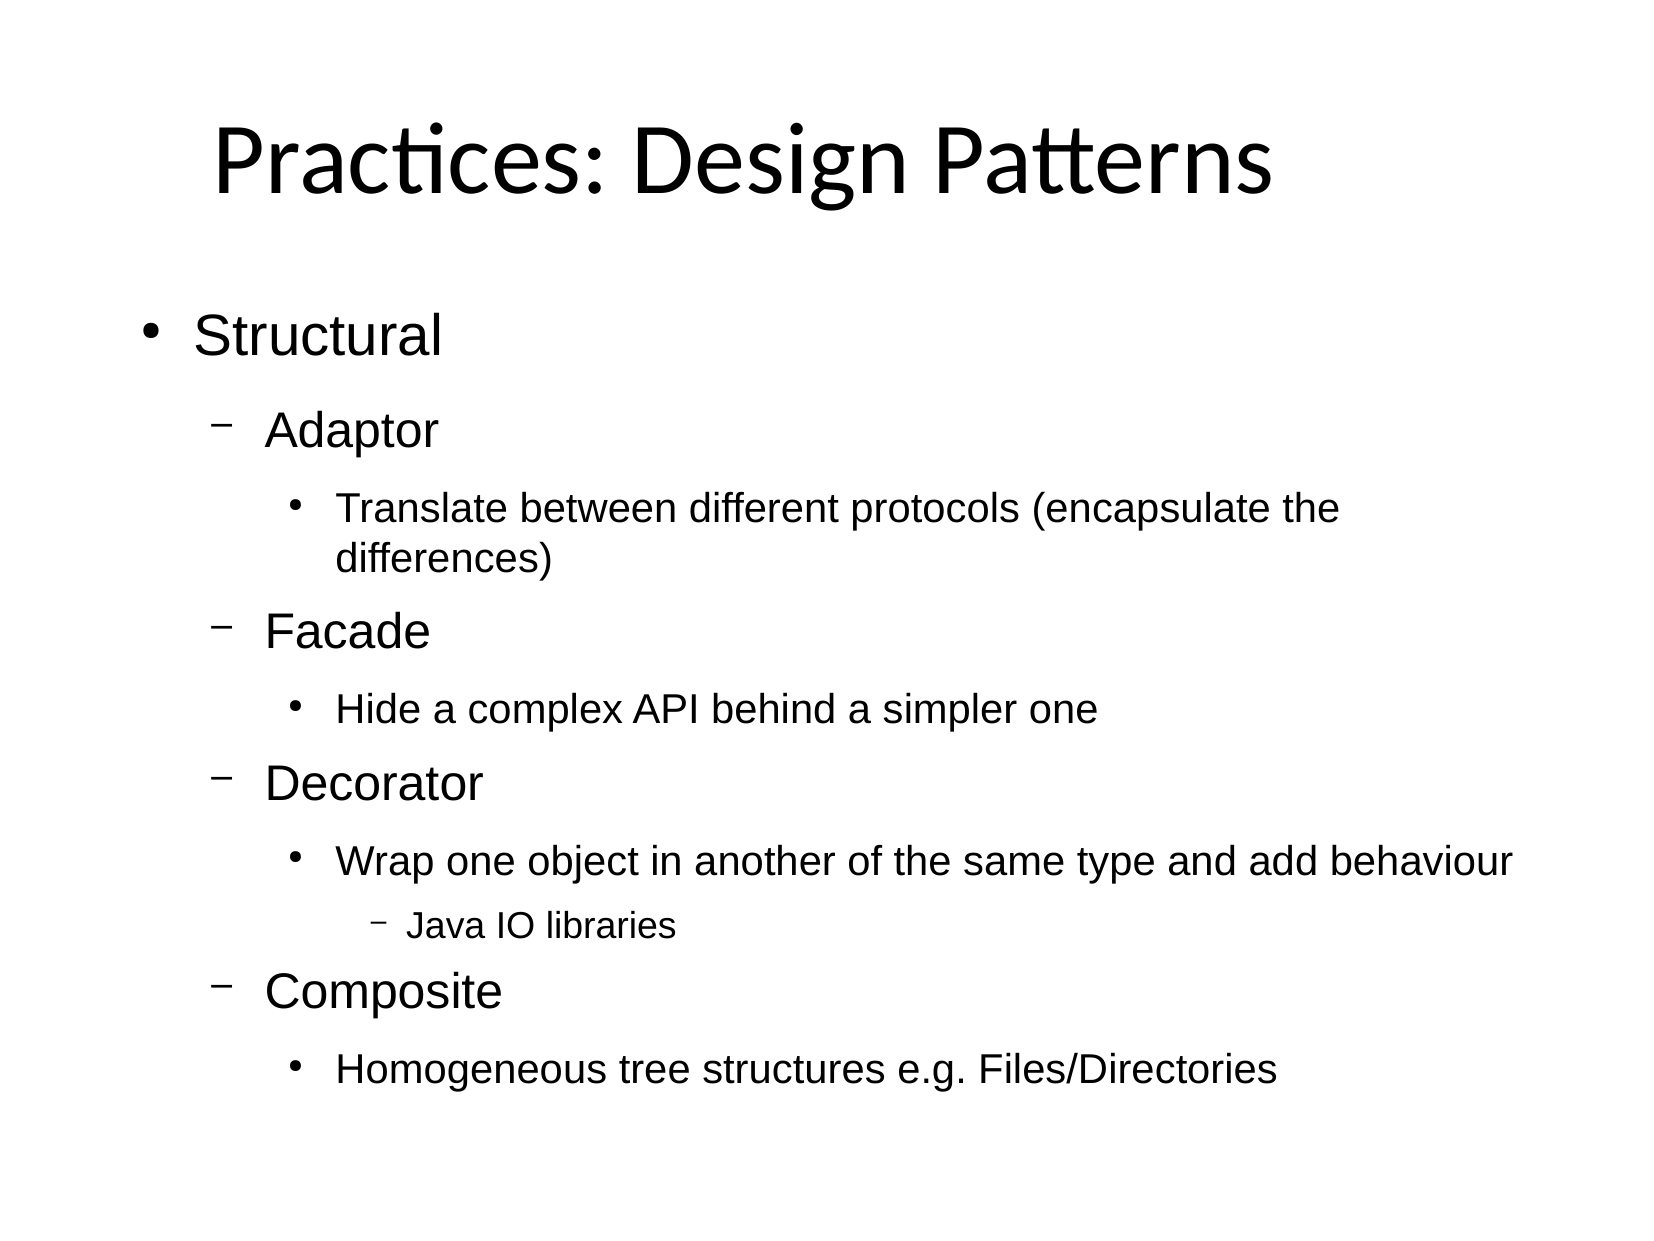

Practices: Design Patterns
Structural
Adaptor
Translate between different protocols (encapsulate the differences)
Facade
Hide a complex API behind a simpler one
Decorator
Wrap one object in another of the same type and add behaviour
Java IO libraries
Composite
Homogeneous tree structures e.g. Files/Directories